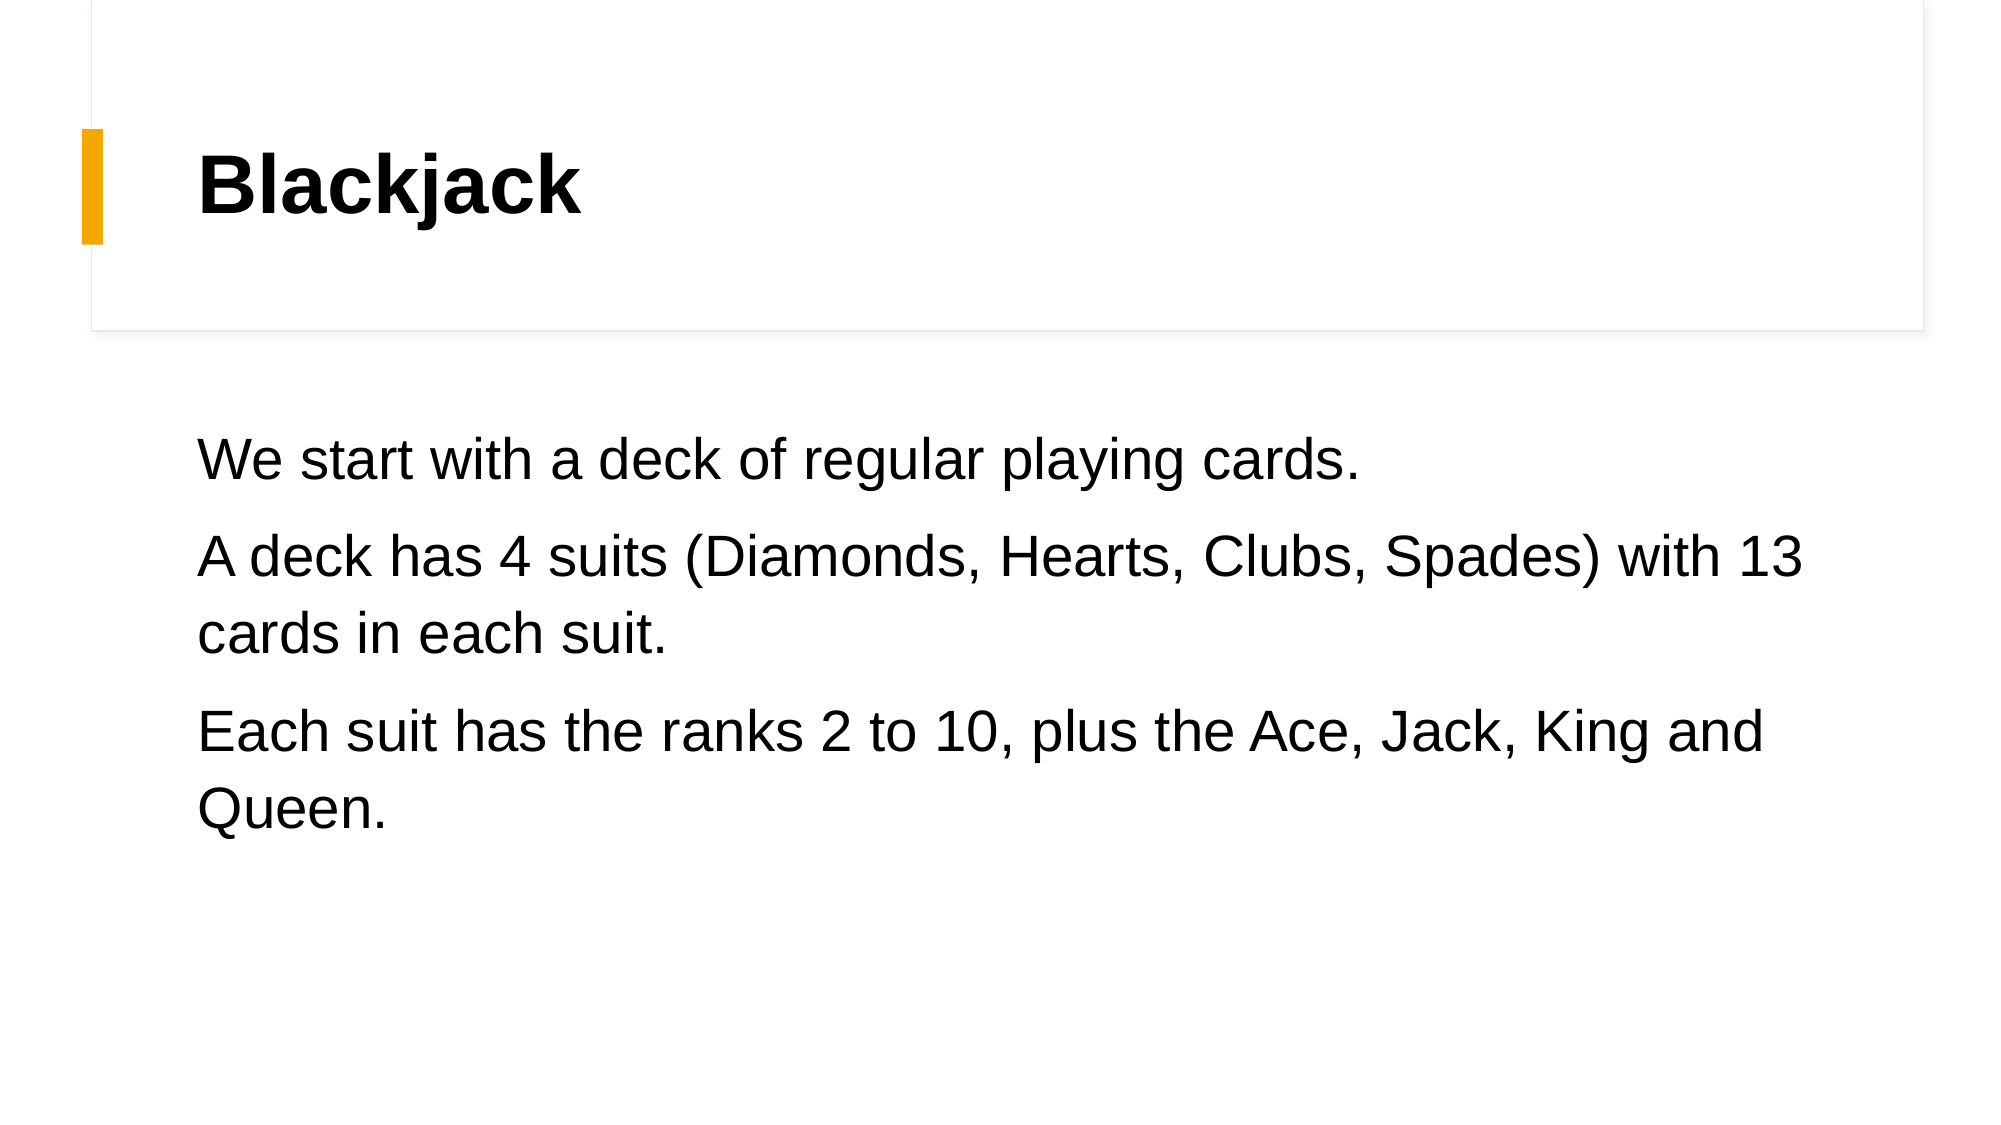

# Blackjack
We start with a deck of regular playing cards.
A deck has 4 suits (Diamonds, Hearts, Clubs, Spades) with 13 cards in each suit.
Each suit has the ranks 2 to 10, plus the Ace, Jack, King and Queen.